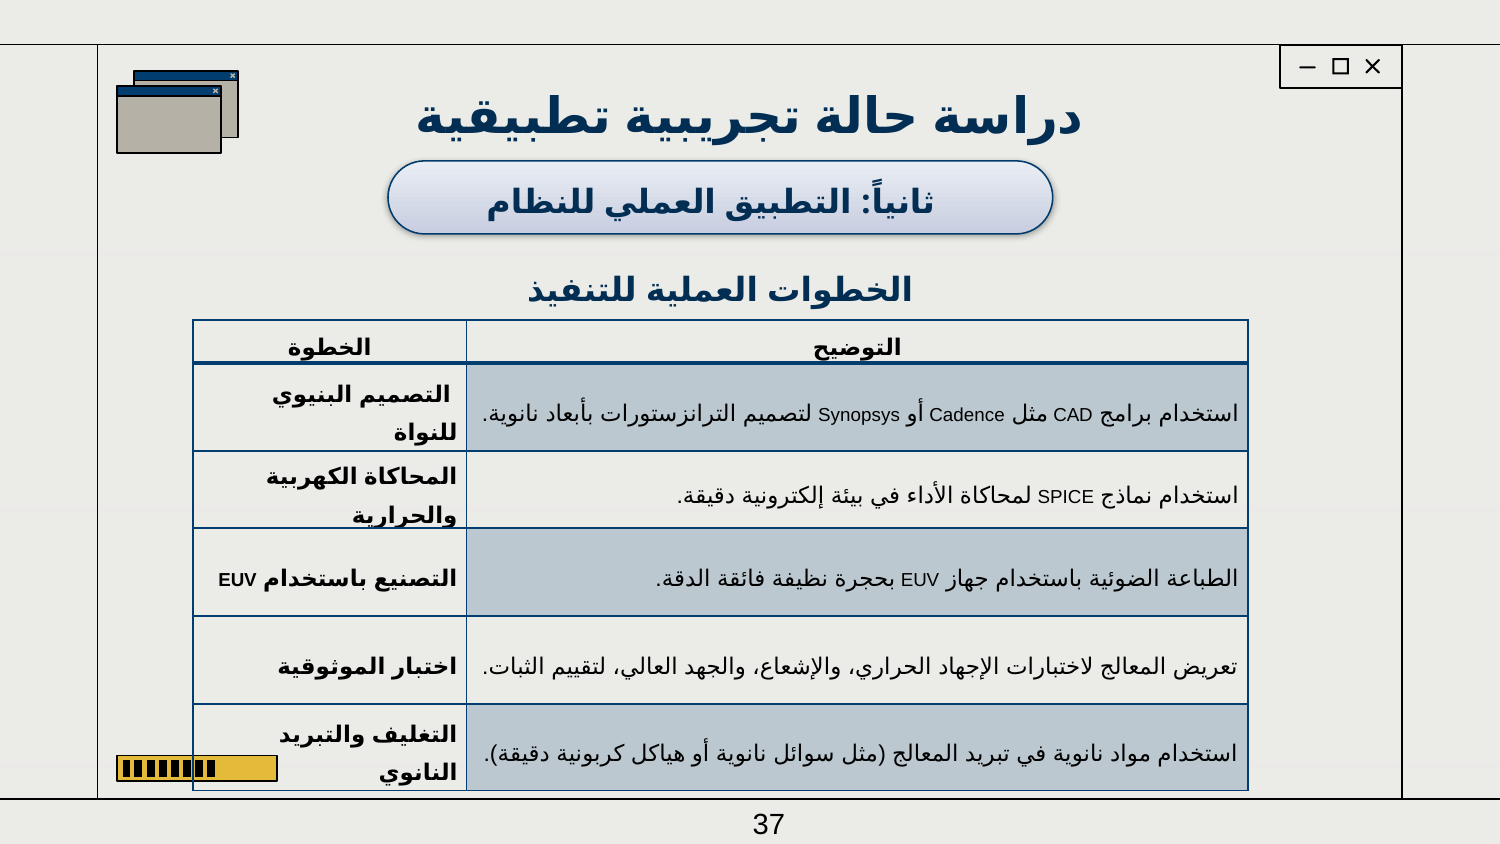

# دراسة حالة تجريبية تطبيقية

ثانياً: التطبيق العملي للنظام
الخطوات العملية للتنفيذ
| الخطوة | التوضيح |
| --- | --- |
| التصميم البنيوي للنواة | استخدام برامج CAD مثل Cadence أو Synopsys لتصميم الترانزستورات بأبعاد نانوية. |
| المحاكاة الكهربية والحرارية | استخدام نماذج SPICE لمحاكاة الأداء في بيئة إلكترونية دقيقة. |
| التصنيع باستخدام EUV | الطباعة الضوئية باستخدام جهاز EUV بحجرة نظيفة فائقة الدقة. |
| اختبار الموثوقية | تعريض المعالج لاختبارات الإجهاد الحراري، والإشعاع، والجهد العالي، لتقييم الثبات. |
| التغليف والتبريد النانوي | استخدام مواد نانوية في تبريد المعالج (مثل سوائل نانوية أو هياكل كربونية دقيقة). |
37